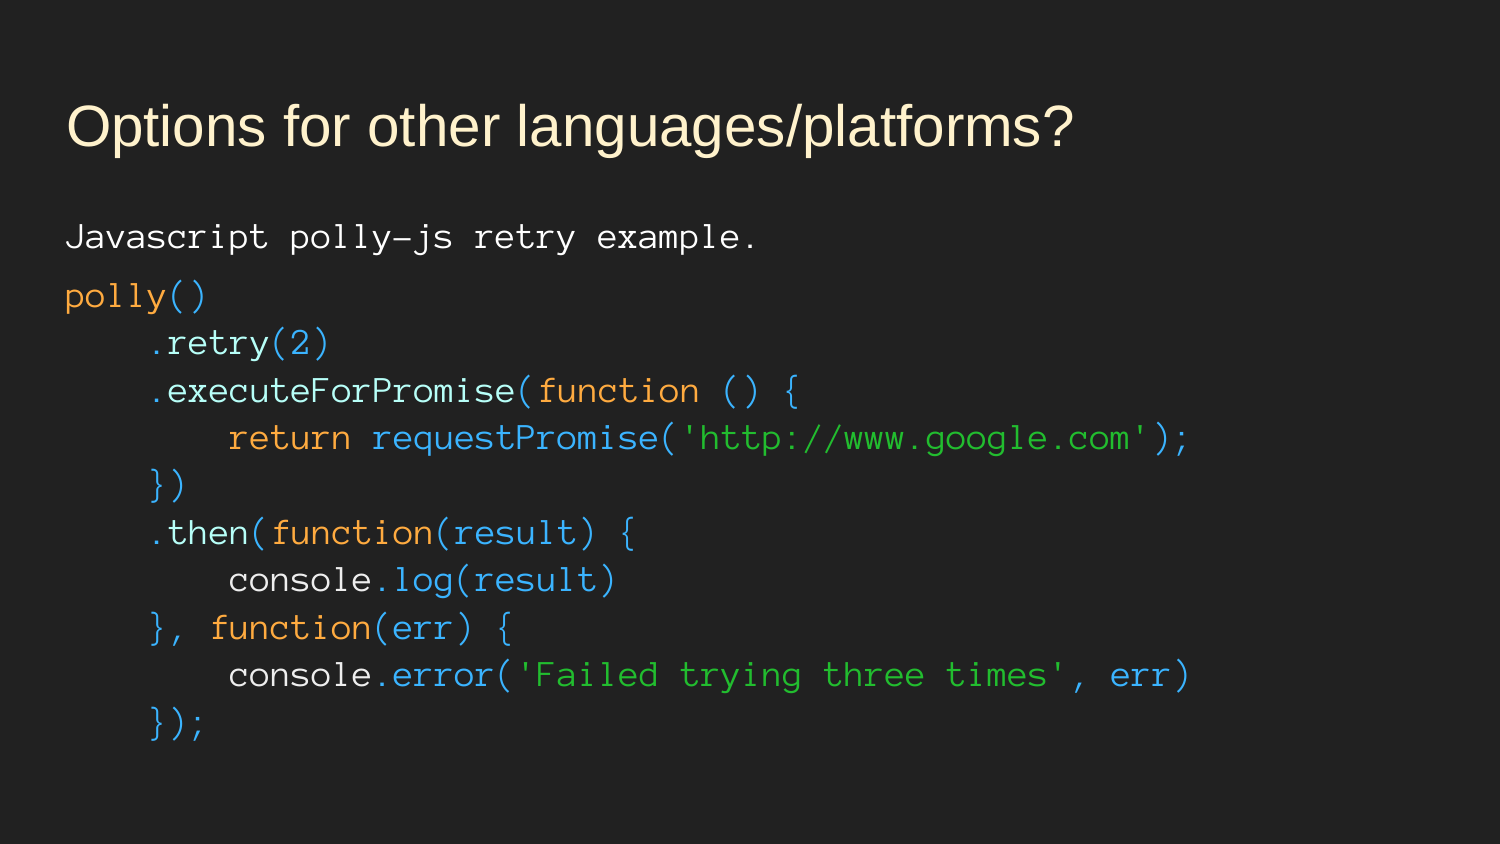

# Options for other languages/platforms?
Javascript polly-js retry example.
polly()
    .retry(2)
    .executeForPromise(function () {
        return requestPromise('http://www.google.com');
    })
    .then(function(result) {
        console.log(result)
    }, function(err) {
        console.error('Failed trying three times', err)
    });